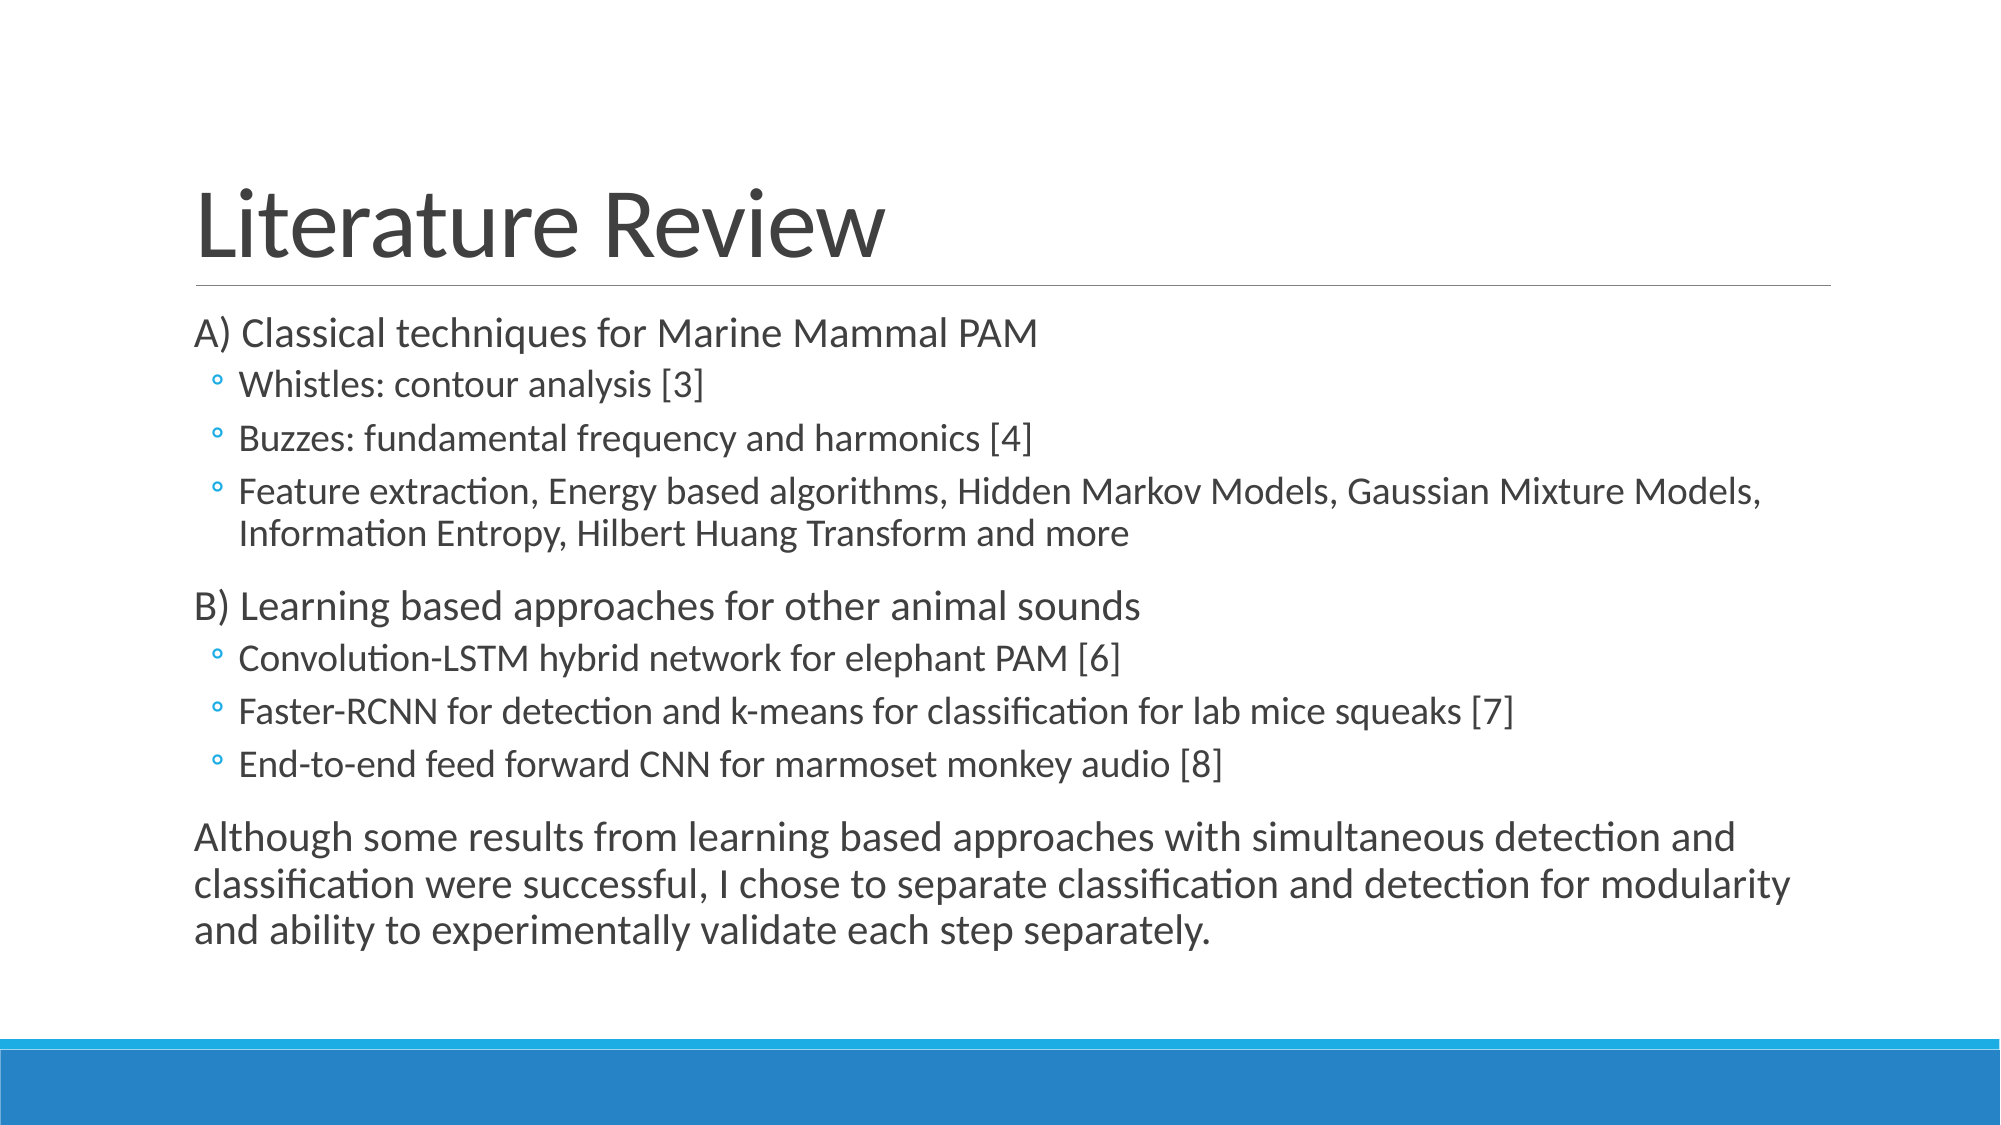

# Literature Review
A) Classical techniques for Marine Mammal PAM
Whistles: contour analysis [3]
Buzzes: fundamental frequency and harmonics [4]
Feature extraction, Energy based algorithms, Hidden Markov Models, Gaussian Mixture Models, Information Entropy, Hilbert Huang Transform and more
B) Learning based approaches for other animal sounds
Convolution-LSTM hybrid network for elephant PAM [6]
Faster-RCNN for detection and k-means for classification for lab mice squeaks [7]
End-to-end feed forward CNN for marmoset monkey audio [8]
Although some results from learning based approaches with simultaneous detection and classification were successful, I chose to separate classification and detection for modularity and ability to experimentally validate each step separately.